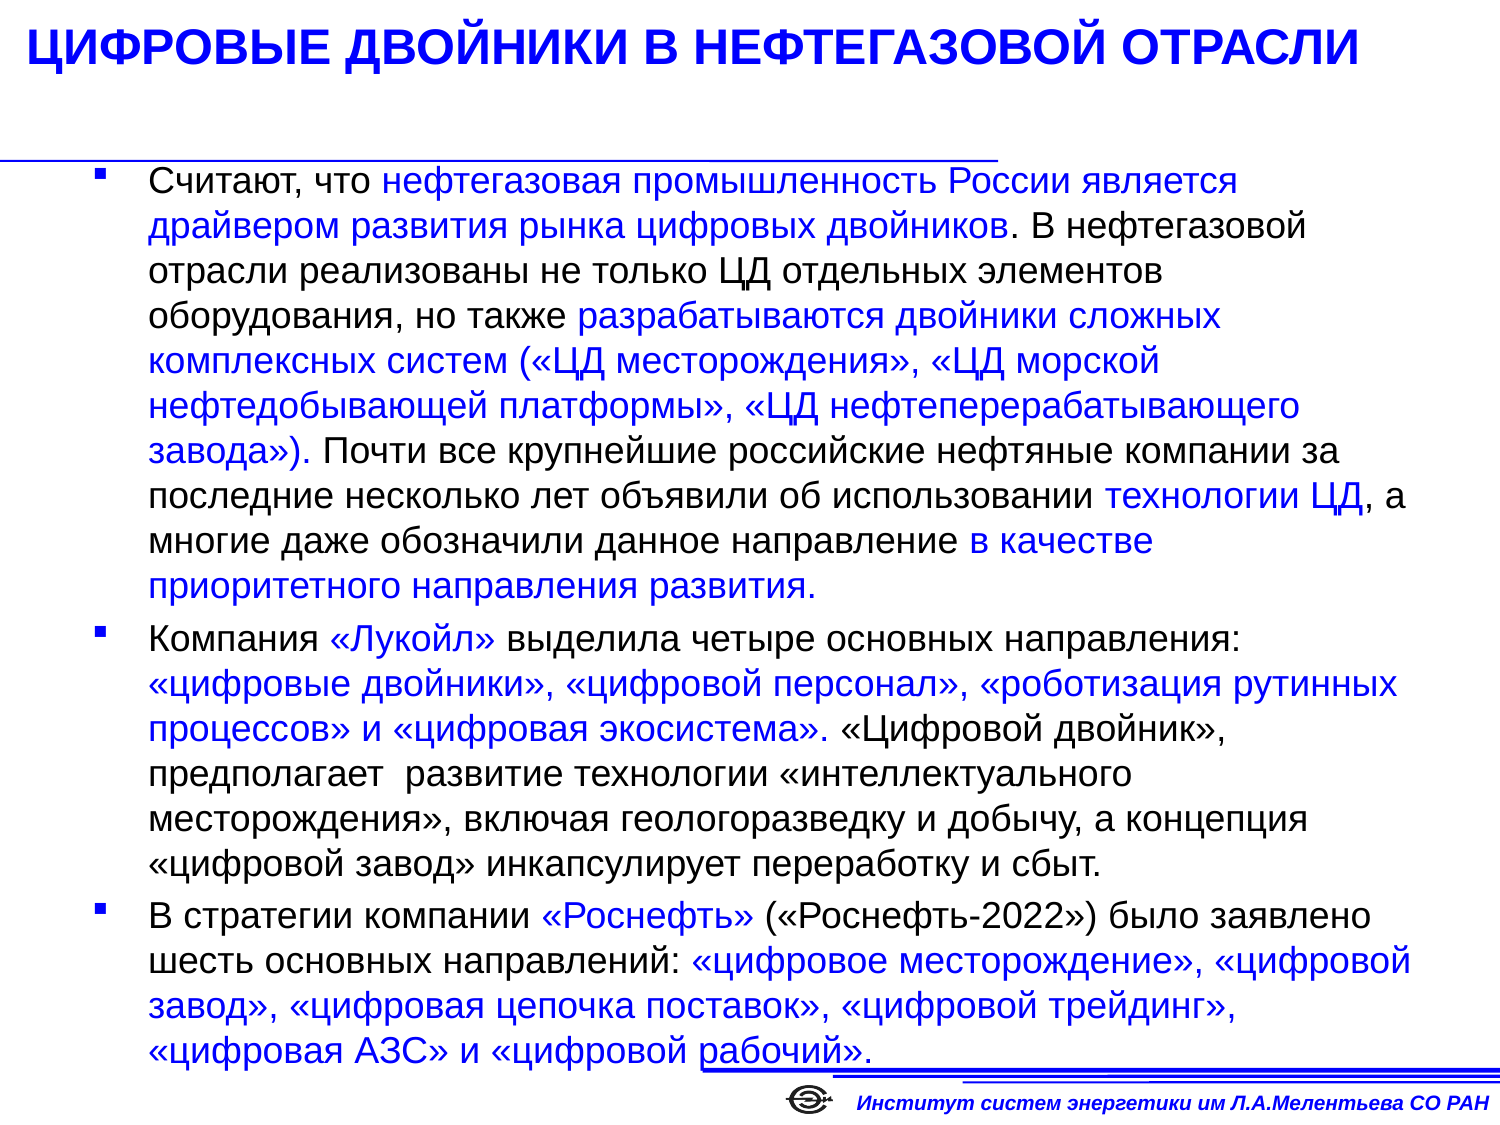

# ЦИФРОВЫЕ ДВОЙНИКИ В НЕФТЕГАЗОВОЙ ОТРАСЛИ
Считают, что нефтегазовая промышленность России является драйвером развития рынка цифровых двойников. В нефтегазовой отрасли реализованы не только ЦД отдельных элементов оборудования, но также разрабатываются двойники сложных комплексных систем («ЦД месторождения», «ЦД морской нефтедобывающей платформы», «ЦД нефтеперерабатывающего завода»). Почти все крупнейшие российские нефтяные компании за последние несколько лет объявили об использовании технологии ЦД, а многие даже обозначили данное направление в качестве приоритетного направления развития.
Компания «Лукойл» выделила четыре основных направления: «цифровые двойники», «цифровой персонал», «роботизация рутинных процессов» и «цифровая экосистема». «Цифровой двойник», предполагает  развитие технологии «интеллектуального месторождения», включая геологоразведку и добычу, а концепция «цифровой завод» инкапсулирует переработку и сбыт.
В стратегии компании «Роснефть» («Роснефть-2022») было заявлено шесть основных направлений: «цифровое месторождение», «цифровой завод», «цифровая цепочка поставок», «цифровой трейдинг», «цифровая АЗС» и «цифровой рабочий».